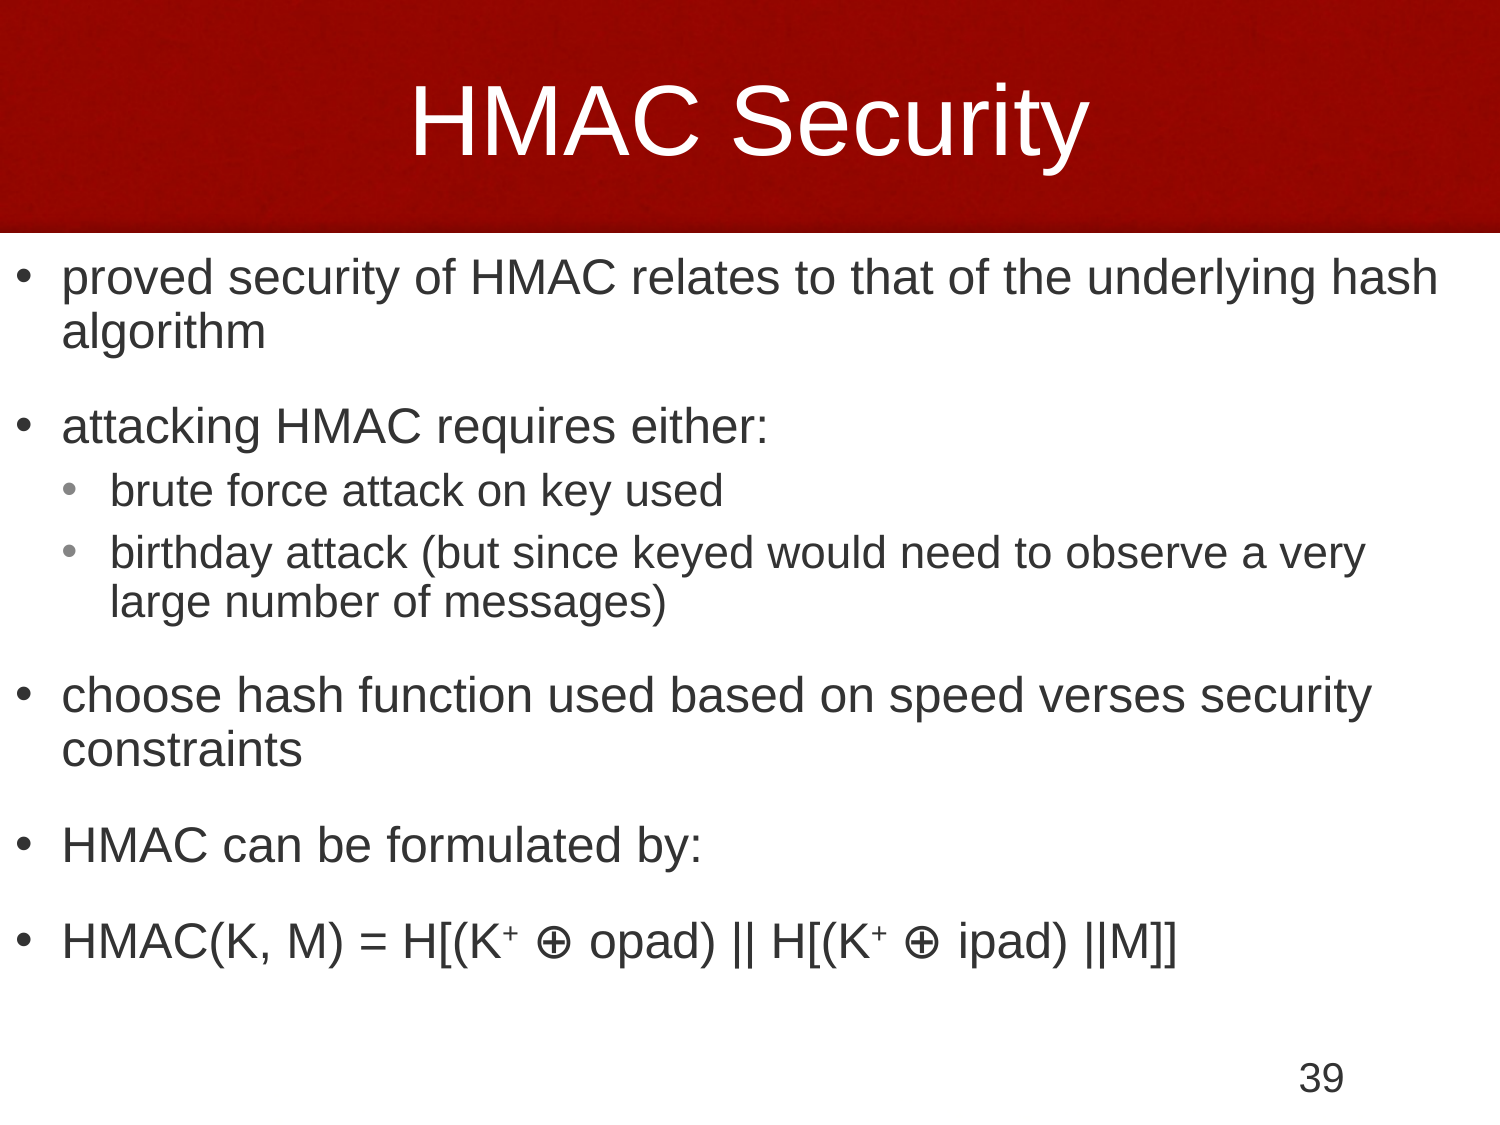

# HMAC Security
proved security of HMAC relates to that of the underlying hash algorithm
attacking HMAC requires either:
brute force attack on key used
birthday attack (but since keyed would need to observe a very large number of messages)
choose hash function used based on speed verses security constraints
HMAC can be formulated by:
HMAC(K, M) = H[(K+ ⊕ opad) || H[(K+ ⊕ ipad) ||M]]

39